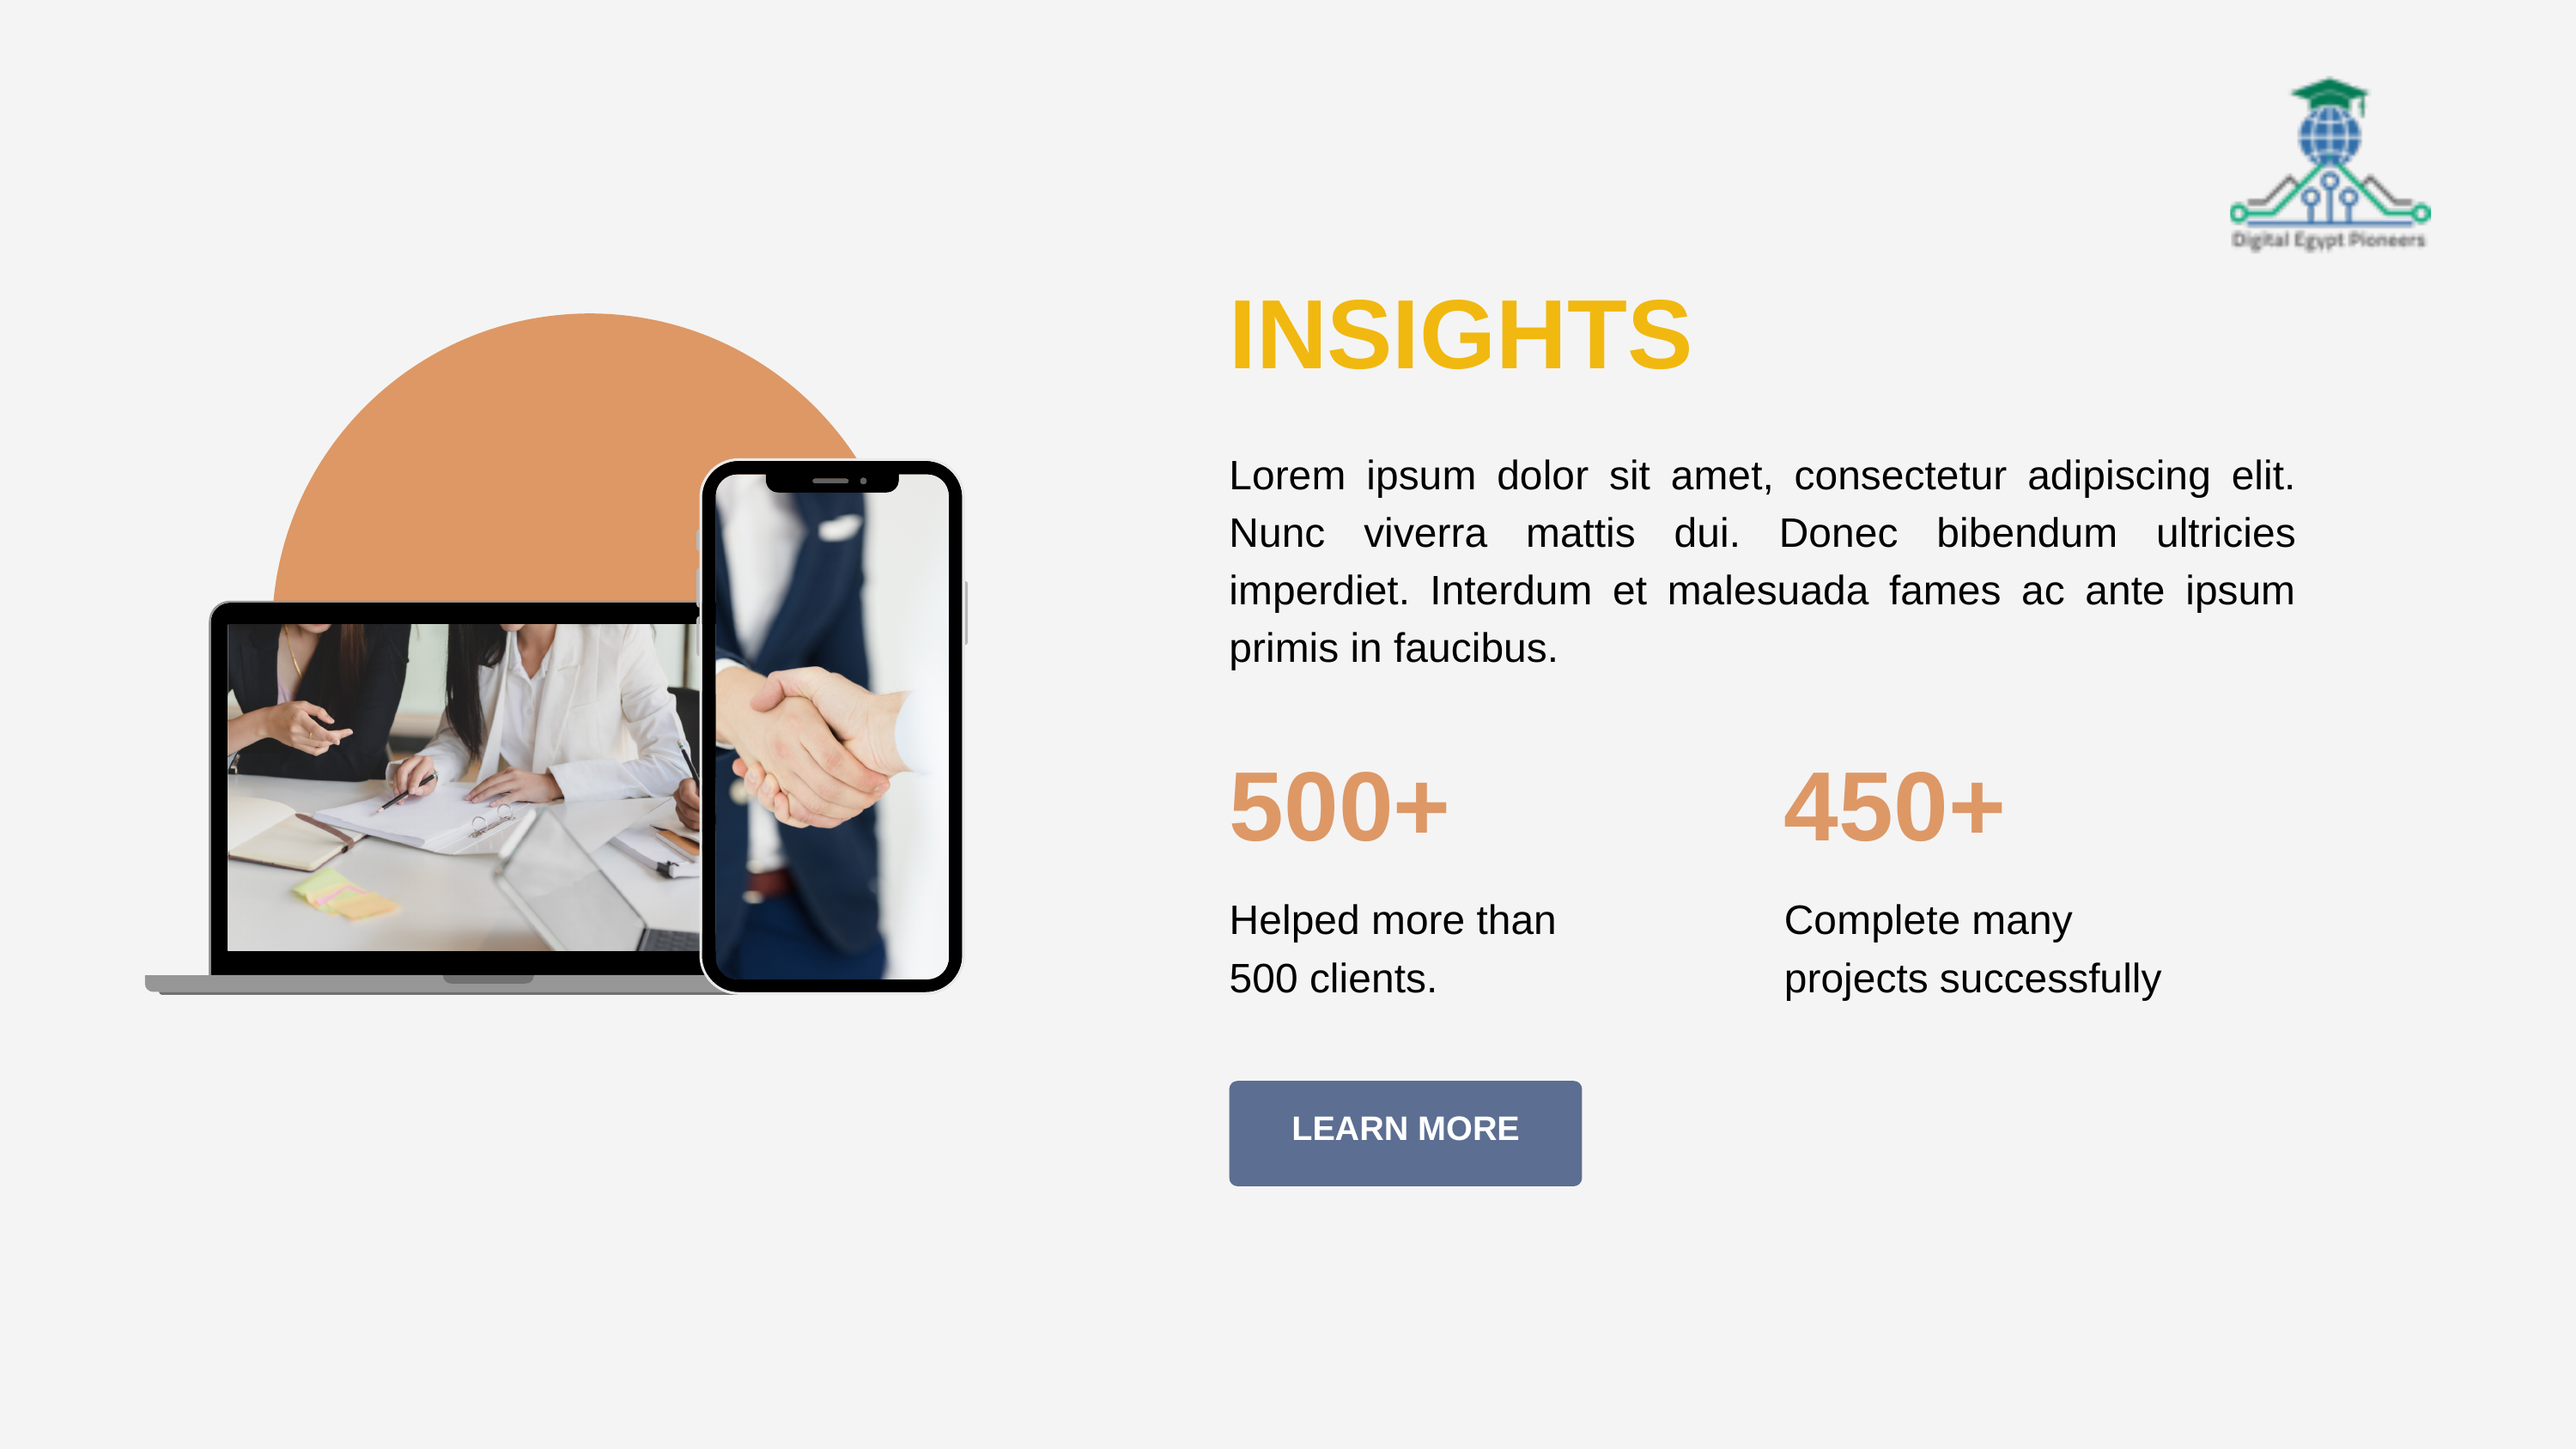

INSIGHTS

Lorem ipsum dolor sit amet, consectetur adipiscing elit. Nunc viverra mattis dui. Donec bibendum ultricies imperdiet. Interdum et malesuada fames ac ante ipsum primis in faucibus.

500+
450+
Helped more than 500 clients.
Complete many projects successfully

LEARN MORE